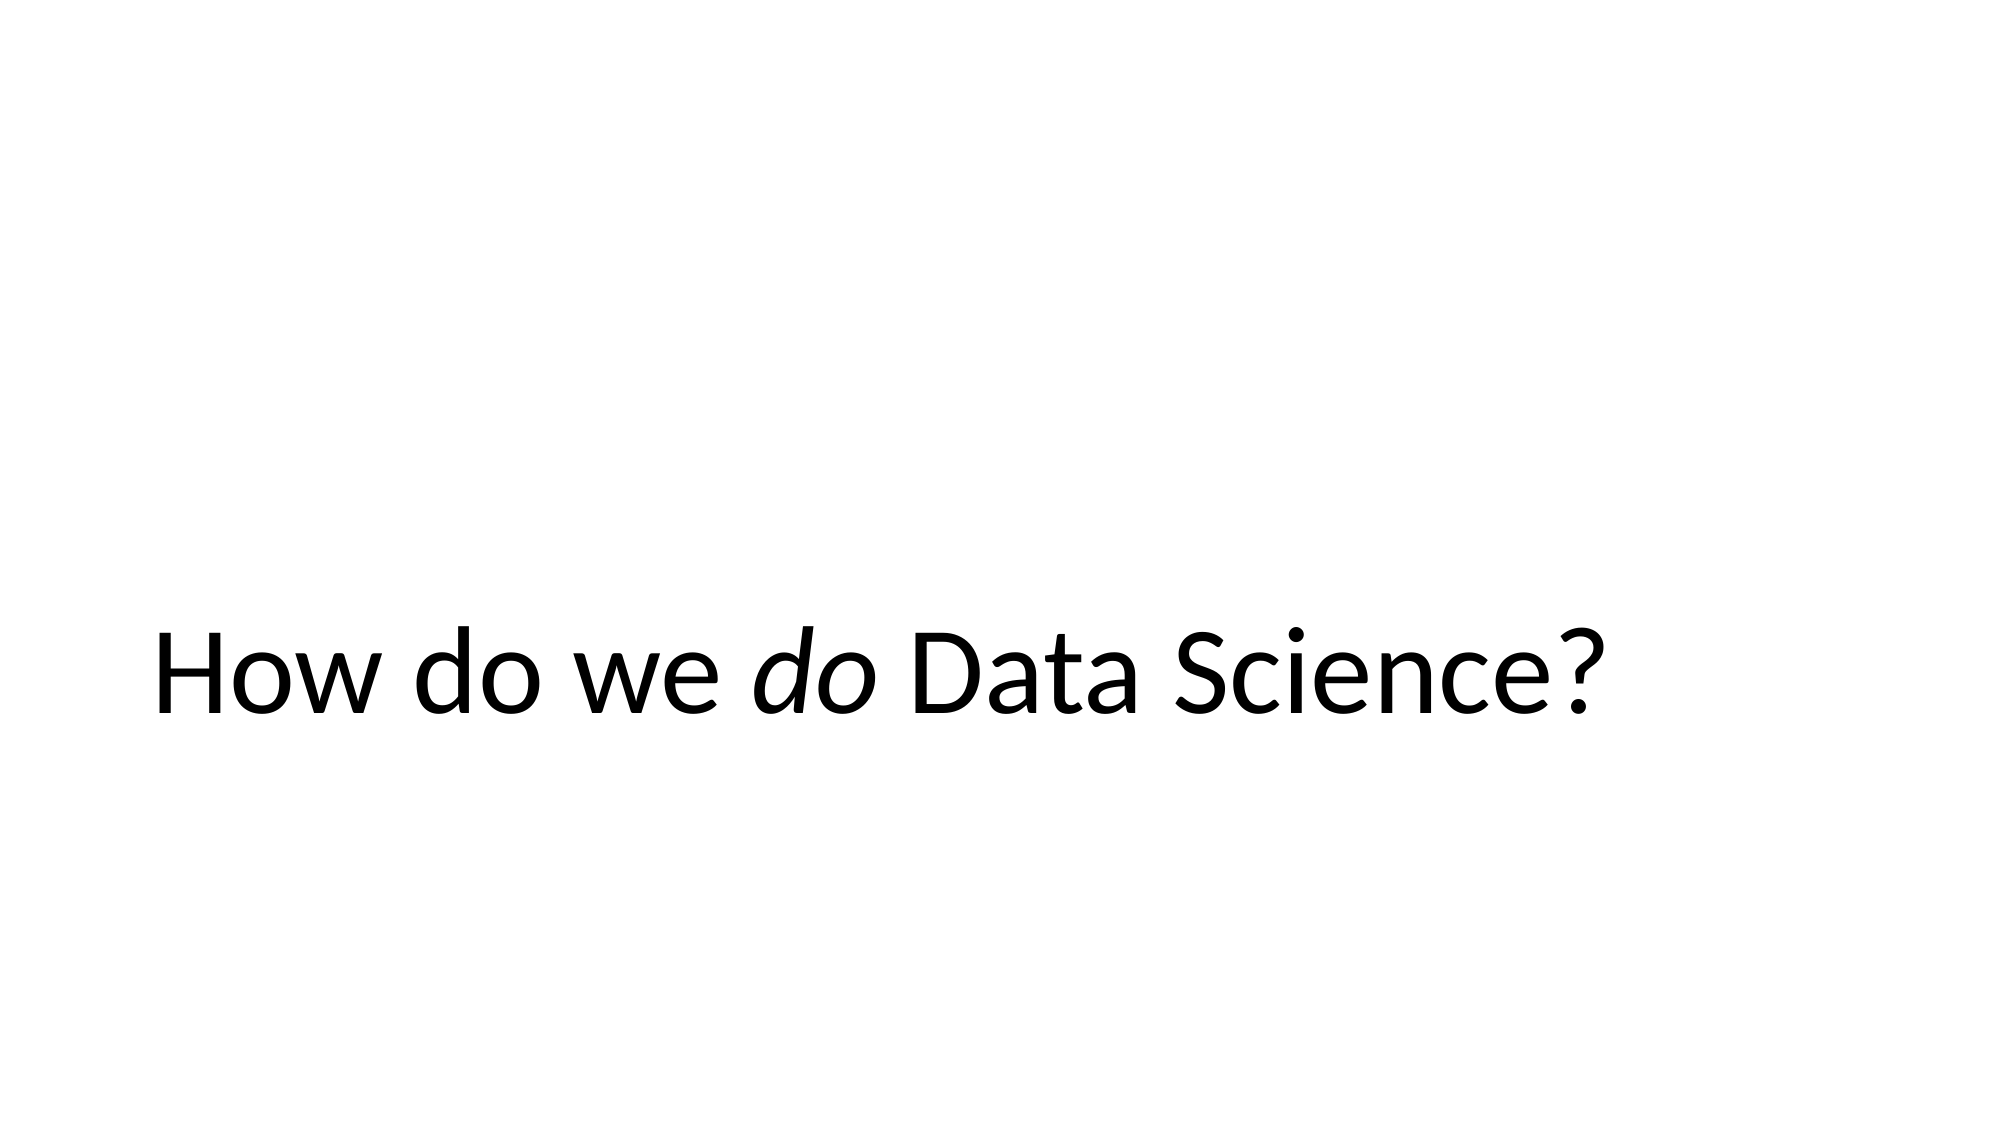

# How do we do Data Science?